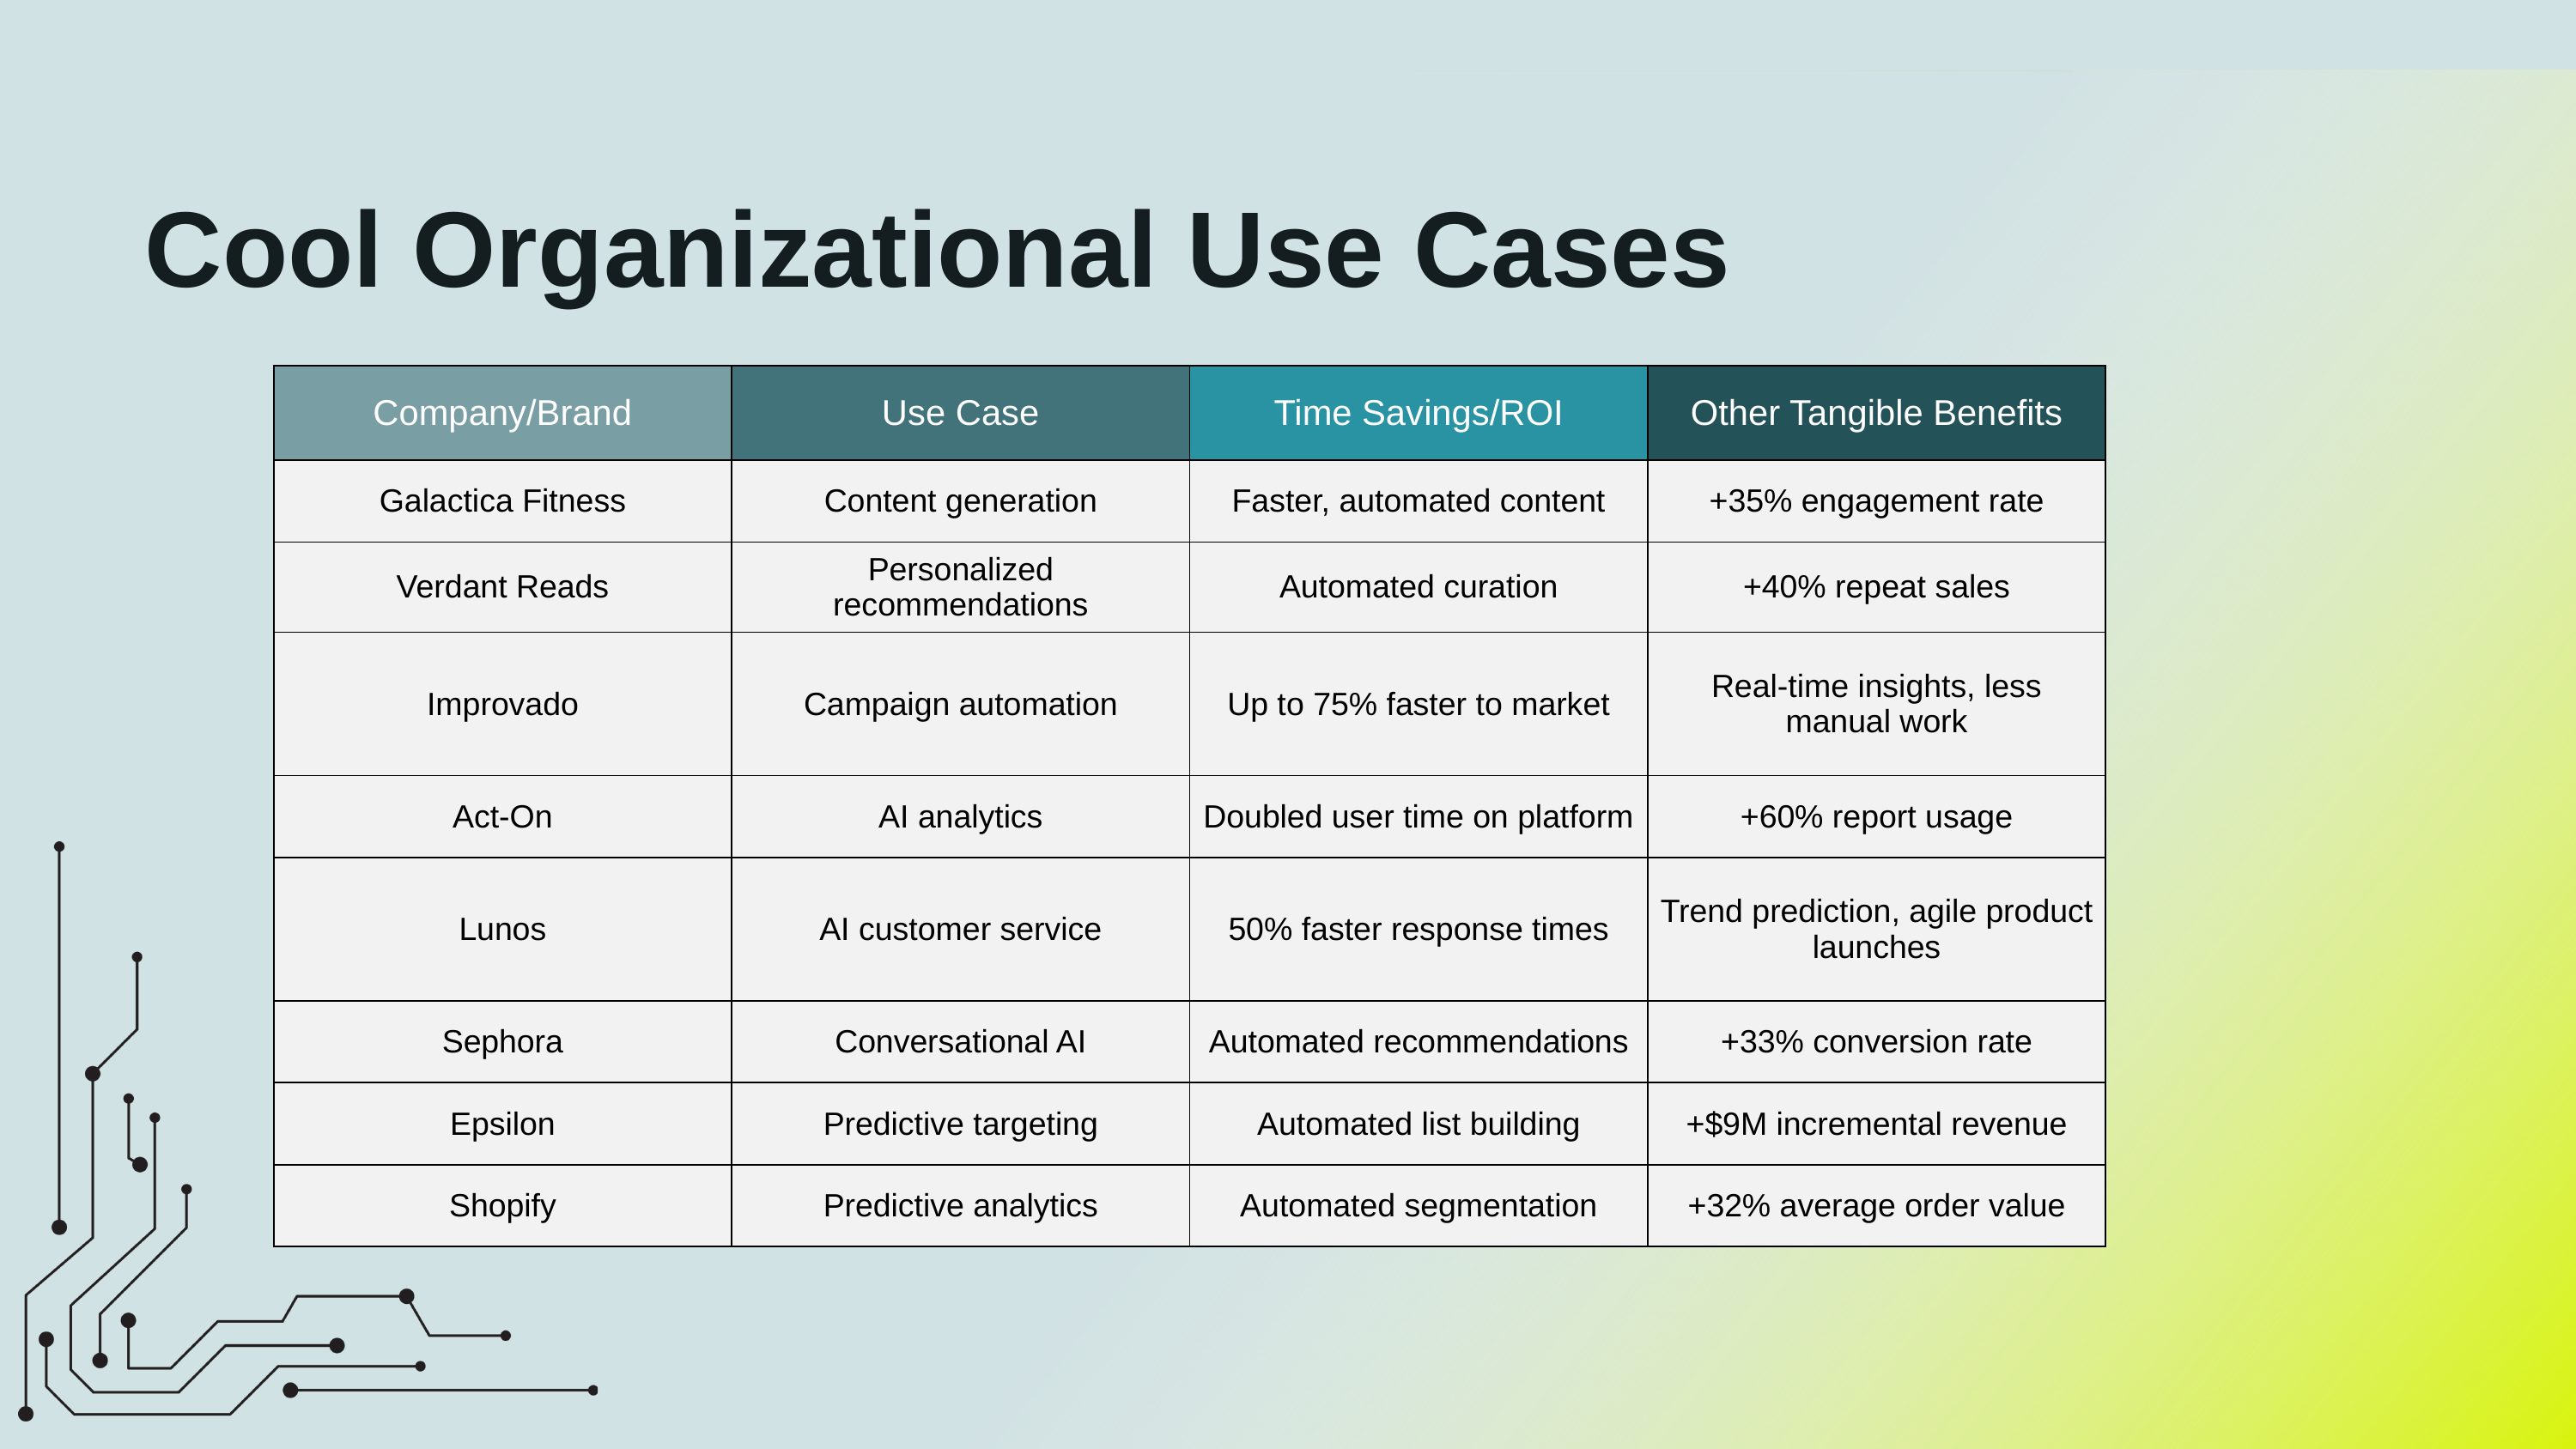

Cool Organizational Use Cases
| Company/Brand | Use Case | Time Savings/ROI | Other Tangible Benefits |
| --- | --- | --- | --- |
| Galactica Fitness | Content generation | Faster, automated content | +35% engagement rate |
| Verdant Reads | Personalized recommendations | Automated curation | +40% repeat sales |
| Improvado | Campaign automation | Up to 75% faster to market | Real-time insights, less manual work |
| Act-On | AI analytics | Doubled user time on platform | +60% report usage |
| Lunos | AI customer service | 50% faster response times | Trend prediction, agile product launches |
| Sephora | Conversational AI | Automated recommendations | +33% conversion rate |
| Epsilon | Predictive targeting | Automated list building | +$9M incremental revenue |
| Shopify | Predictive analytics | Automated segmentation | +32% average order value |